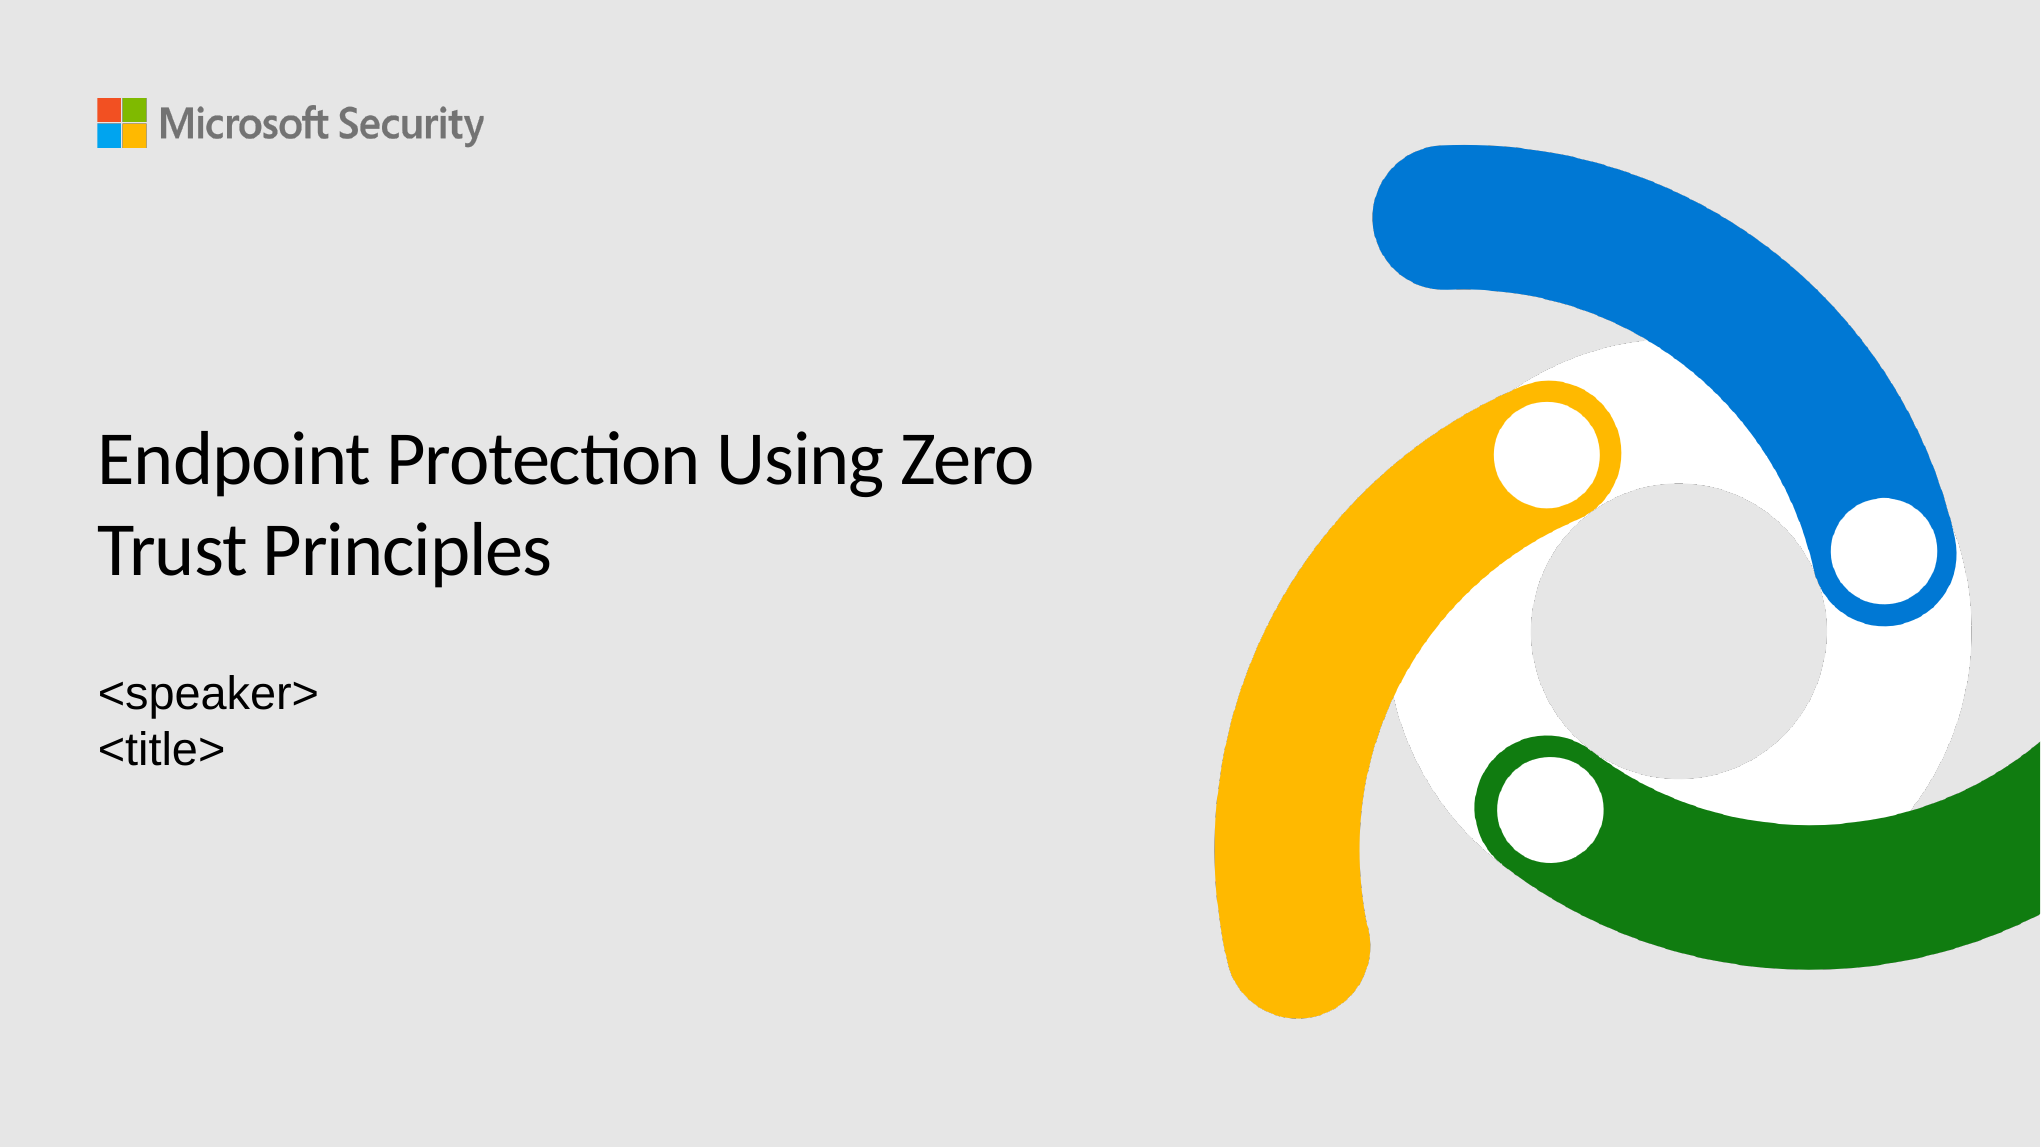

# Endpoint Protection Using Zero Trust Principles
<speaker>
<title>